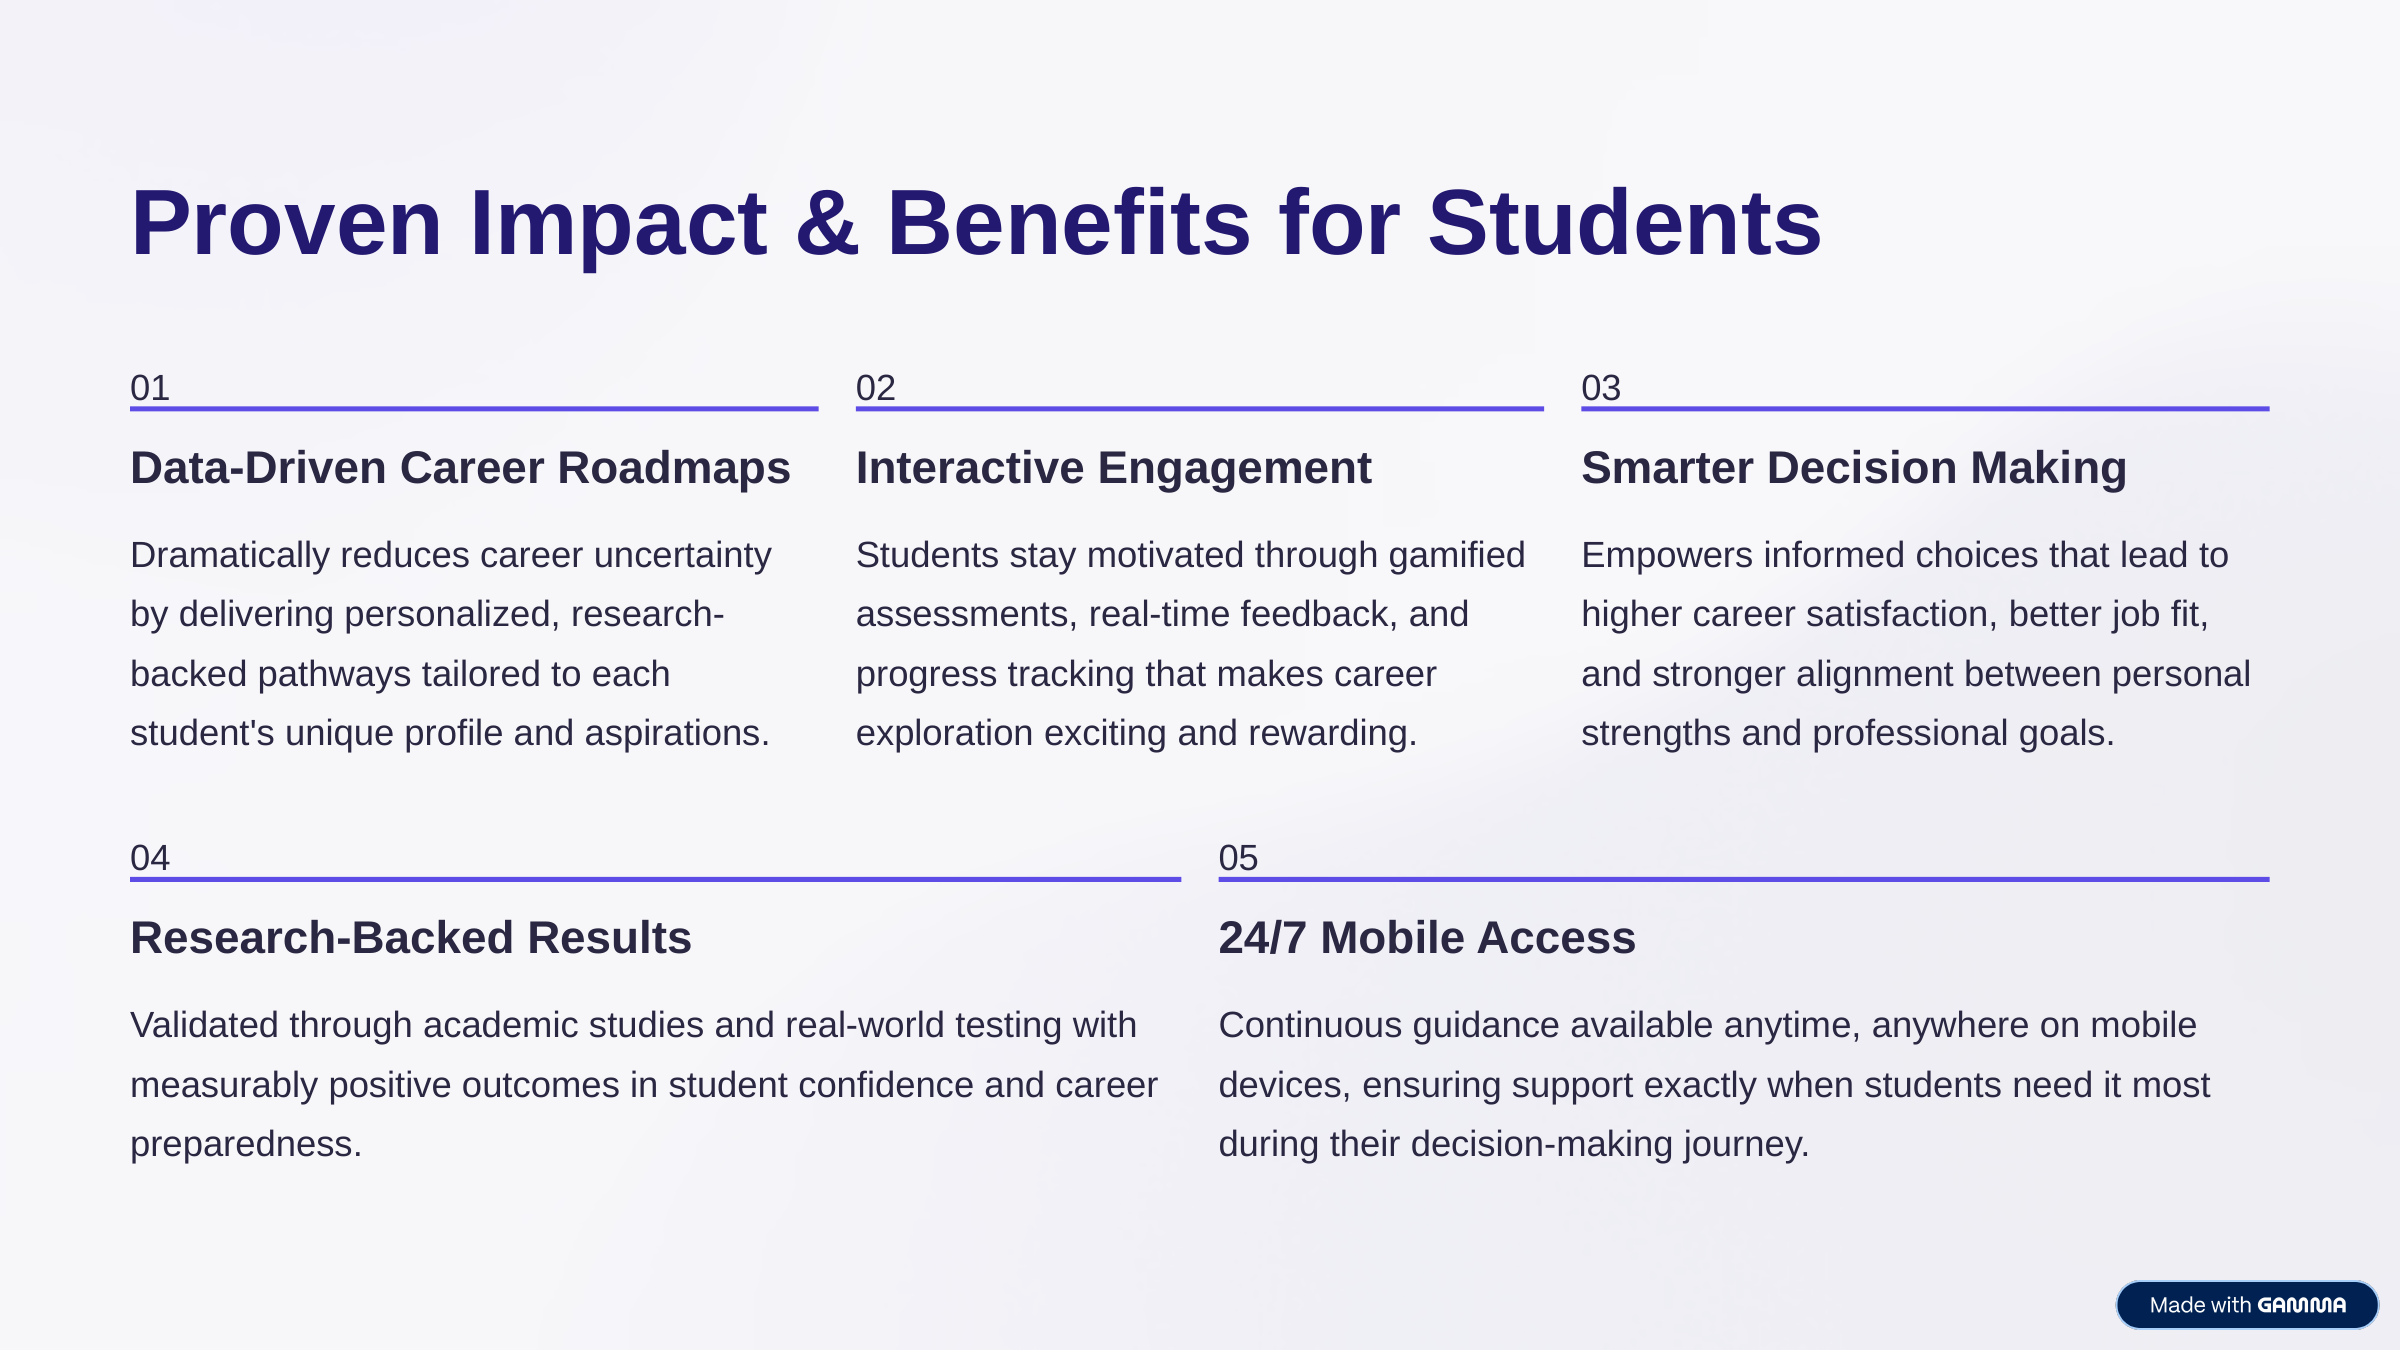

Proven Impact & Benefits for Students
01
02
03

Data-Driven Career Roadmaps
Interactive Engagement
Smarter Decision Making
Dramatically reduces career uncertainty by delivering personalized, research-backed pathways tailored to each student's unique profile and aspirations.
Students stay motivated through gamified assessments, real-time feedback, and progress tracking that makes career exploration exciting and rewarding.
Empowers informed choices that lead to higher career satisfaction, better job fit, and stronger alignment between personal strengths and professional goals.
04
05

Research-Backed Results
24/7 Mobile Access
Validated through academic studies and real-world testing with measurably positive outcomes in student confidence and career preparedness.
Continuous guidance available anytime, anywhere on mobile devices, ensuring support exactly when students need it most during their decision-making journey.